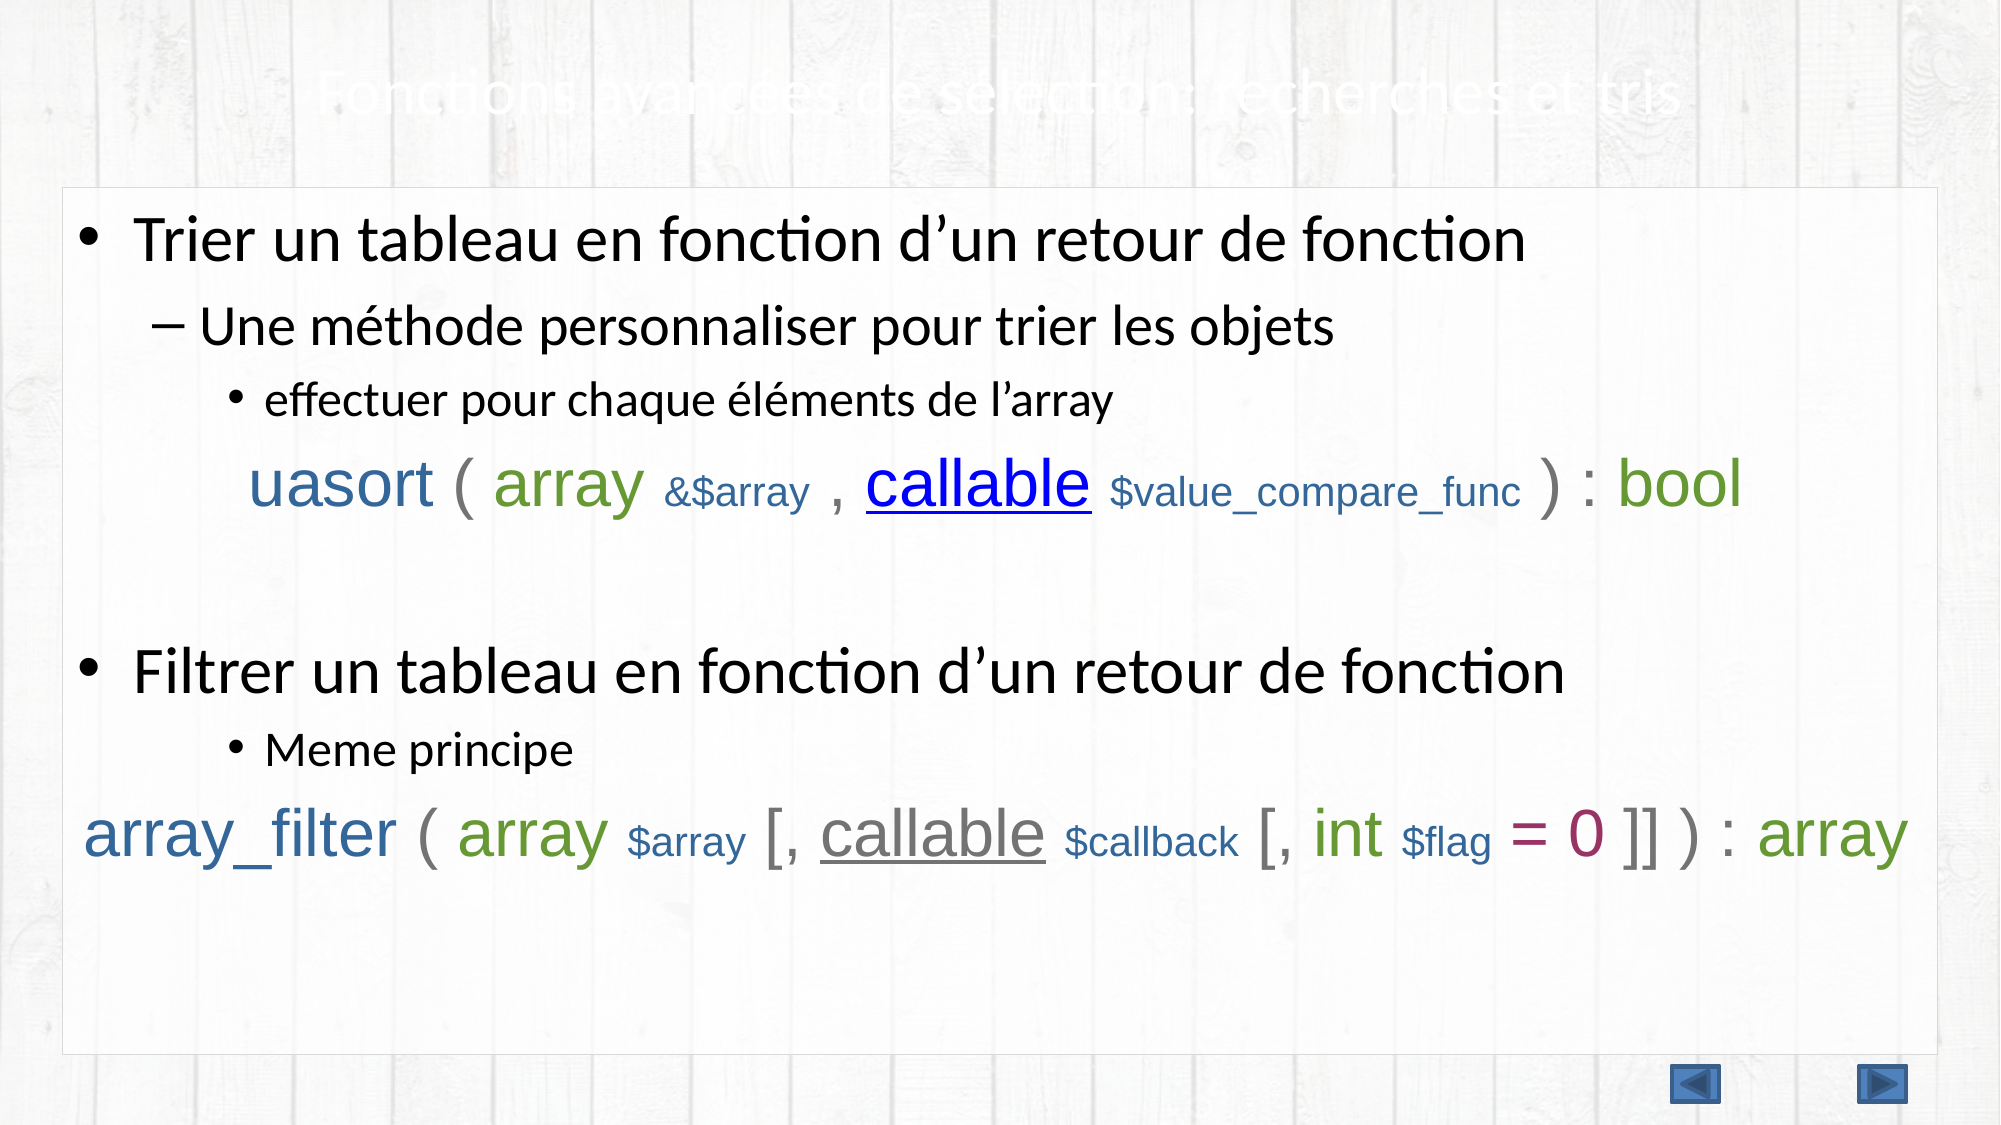

# Fonctions avancées de sélection: recherches et tris
Trier un tableau en fonction d’un retour de fonction
Une méthode personnaliser pour trier les objets
effectuer pour chaque éléments de l’array
uasort ( array &$array , callable $value_compare_func ) : bool

Filtrer un tableau en fonction d’un retour de fonction
Meme principe
array_filter ( array $array [, callable $callback [, int $flag = 0 ]] ) : array